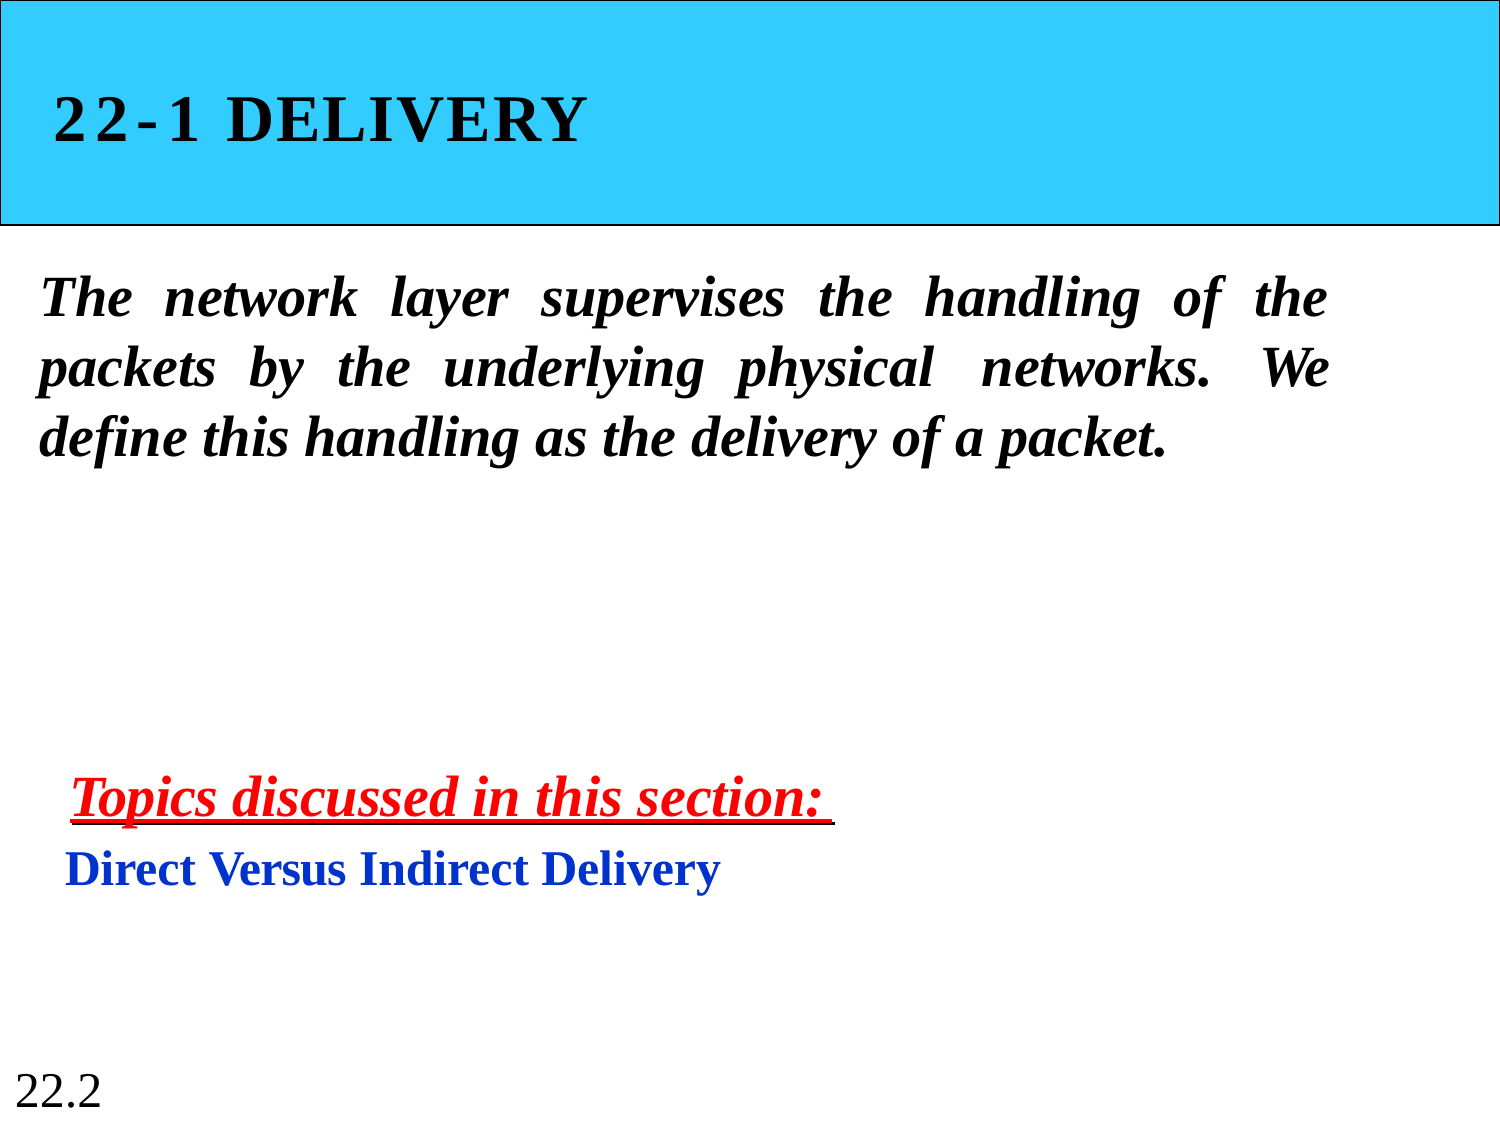

# 22-1 DELIVERY
The network layer supervises the handling of the  packets by the underlying physical networks. We  define this handling as the delivery of a packet.
Topics discussed in this section:
Direct Versus Indirect Delivery

22.2